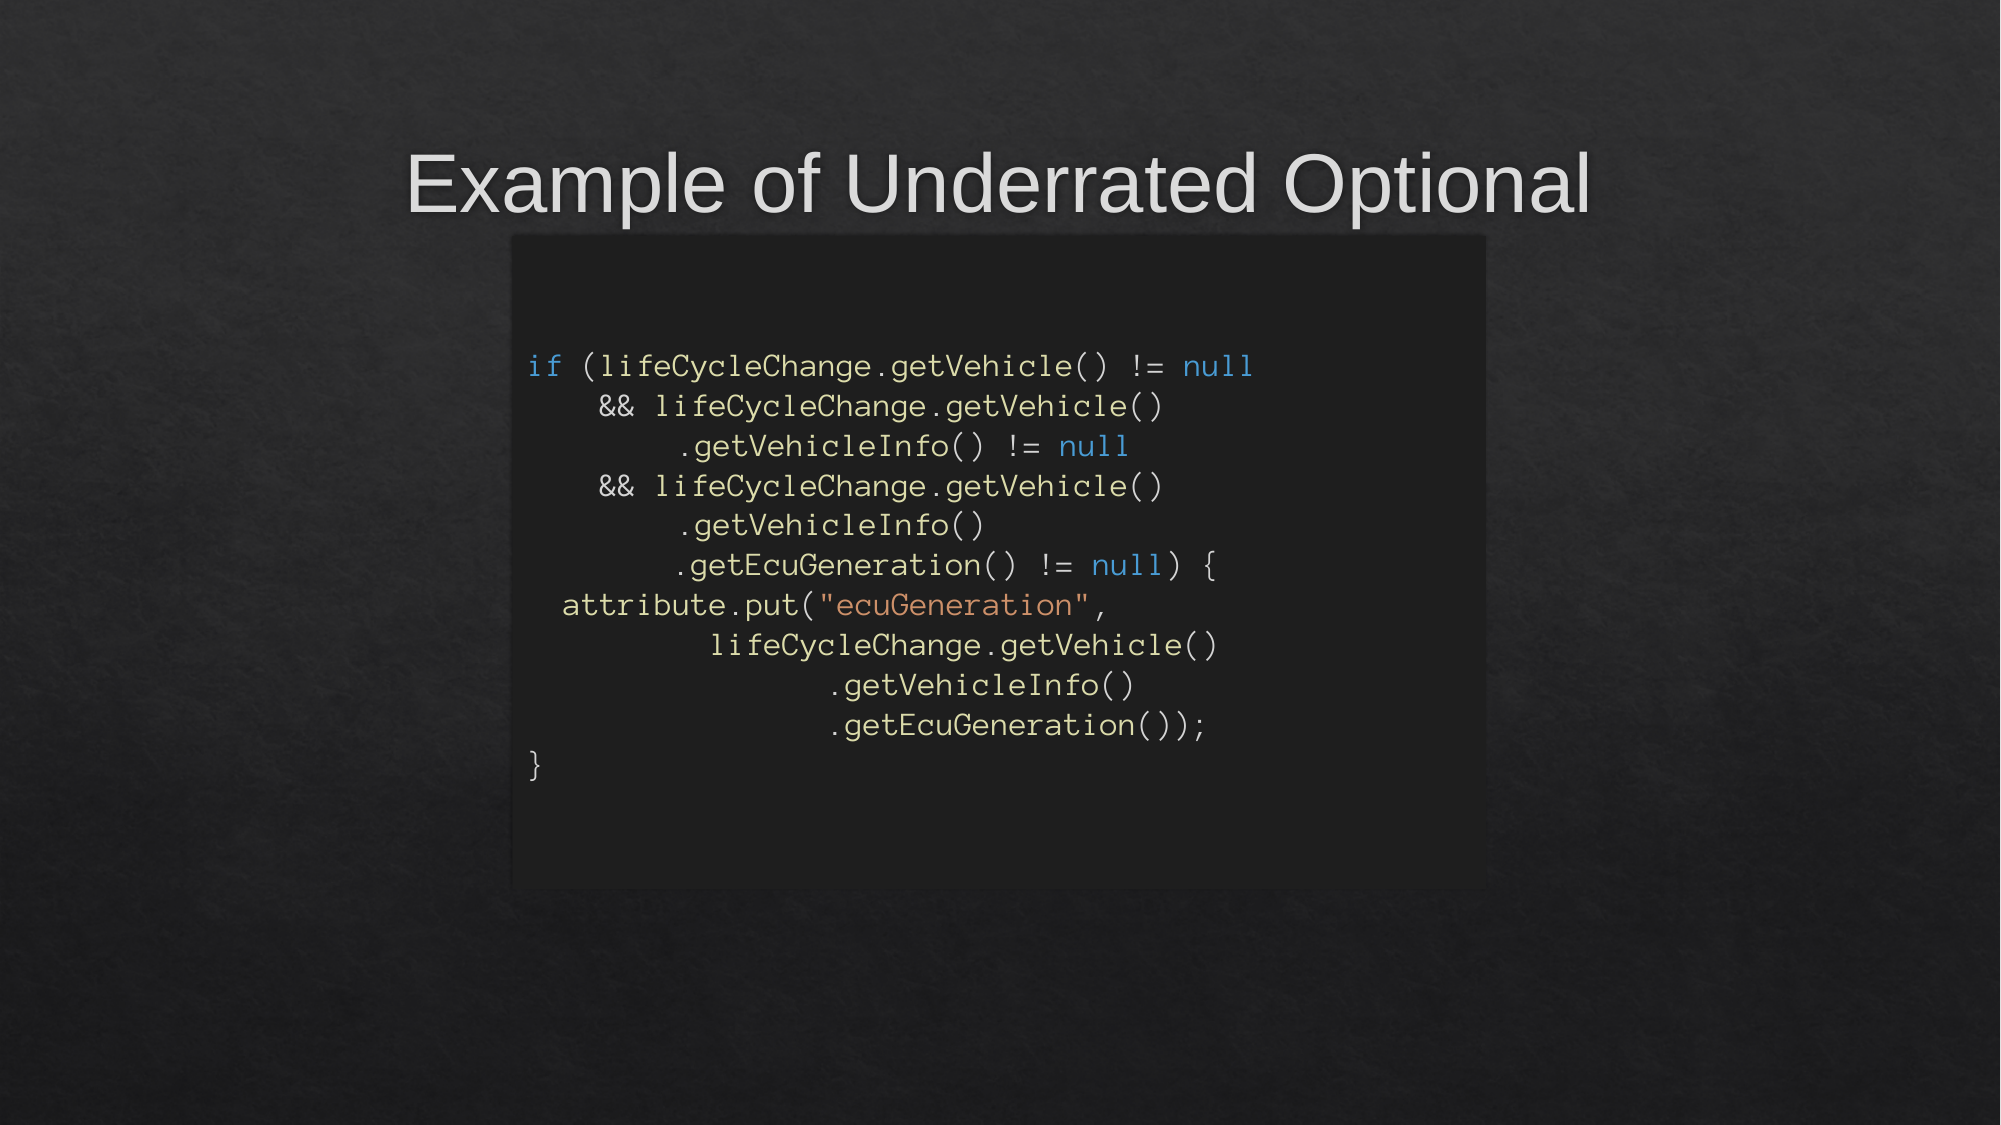

# Example of Underrated Optional
if (lifeCycleChange.getVehicle() != null
    && lifeCycleChange.getVehicle()
	.getVehicleInfo() != null
    && lifeCycleChange.getVehicle()
	.getVehicleInfo()
        .getEcuGeneration() != null) {
  attribute.put("ecuGeneration",
          lifeCycleChange.getVehicle()
		.getVehicleInfo()
		.getEcuGeneration());
}